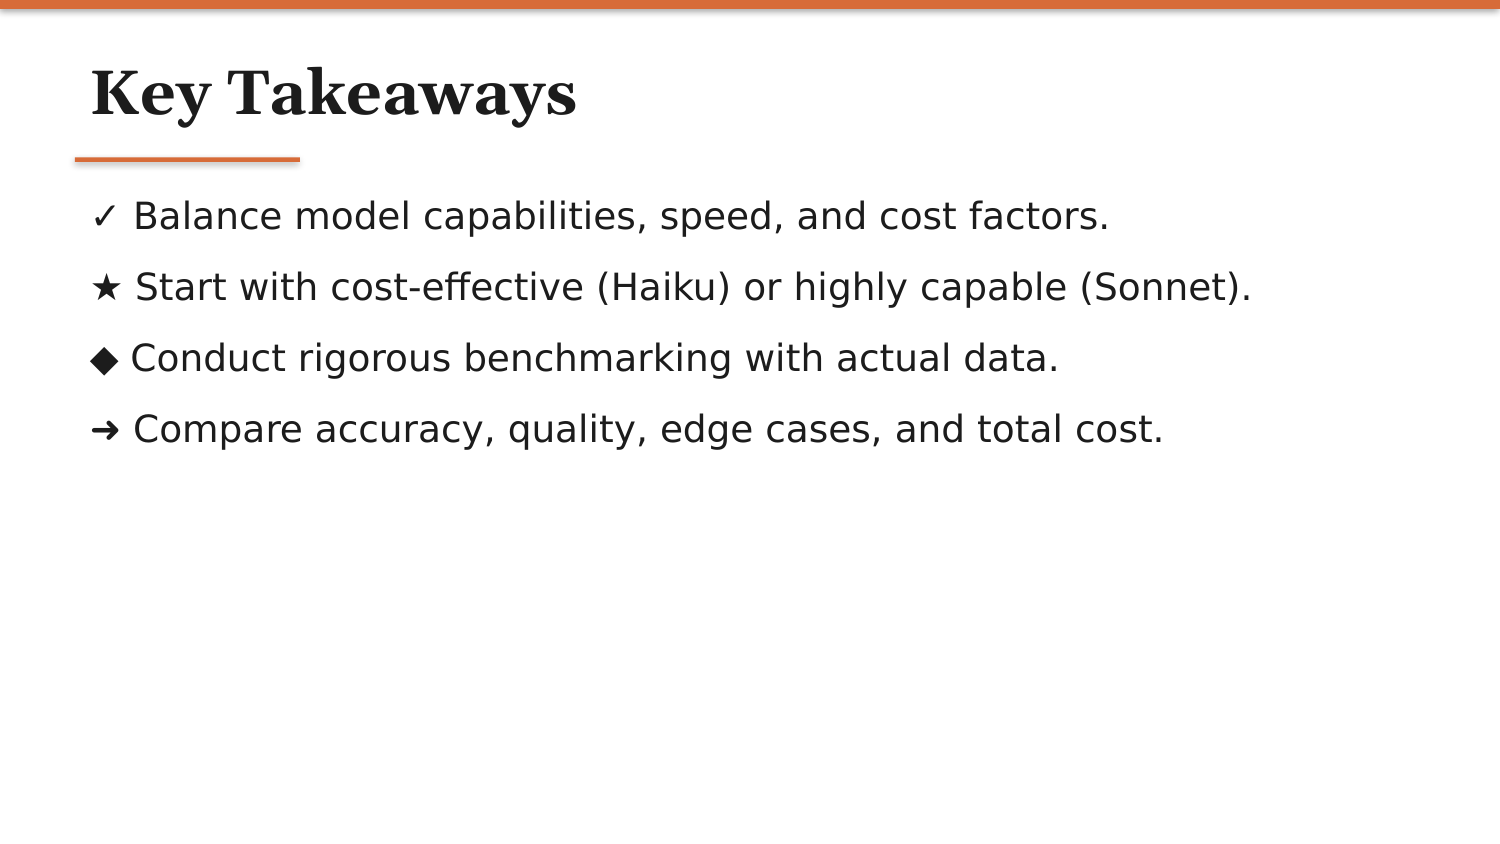

Key Takeaways

✓ Balance model capabilities, speed, and cost factors.
★ Start with cost-effective (Haiku) or highly capable (Sonnet).
◆ Conduct rigorous benchmarking with actual data.
➜ Compare accuracy, quality, edge cases, and total cost.